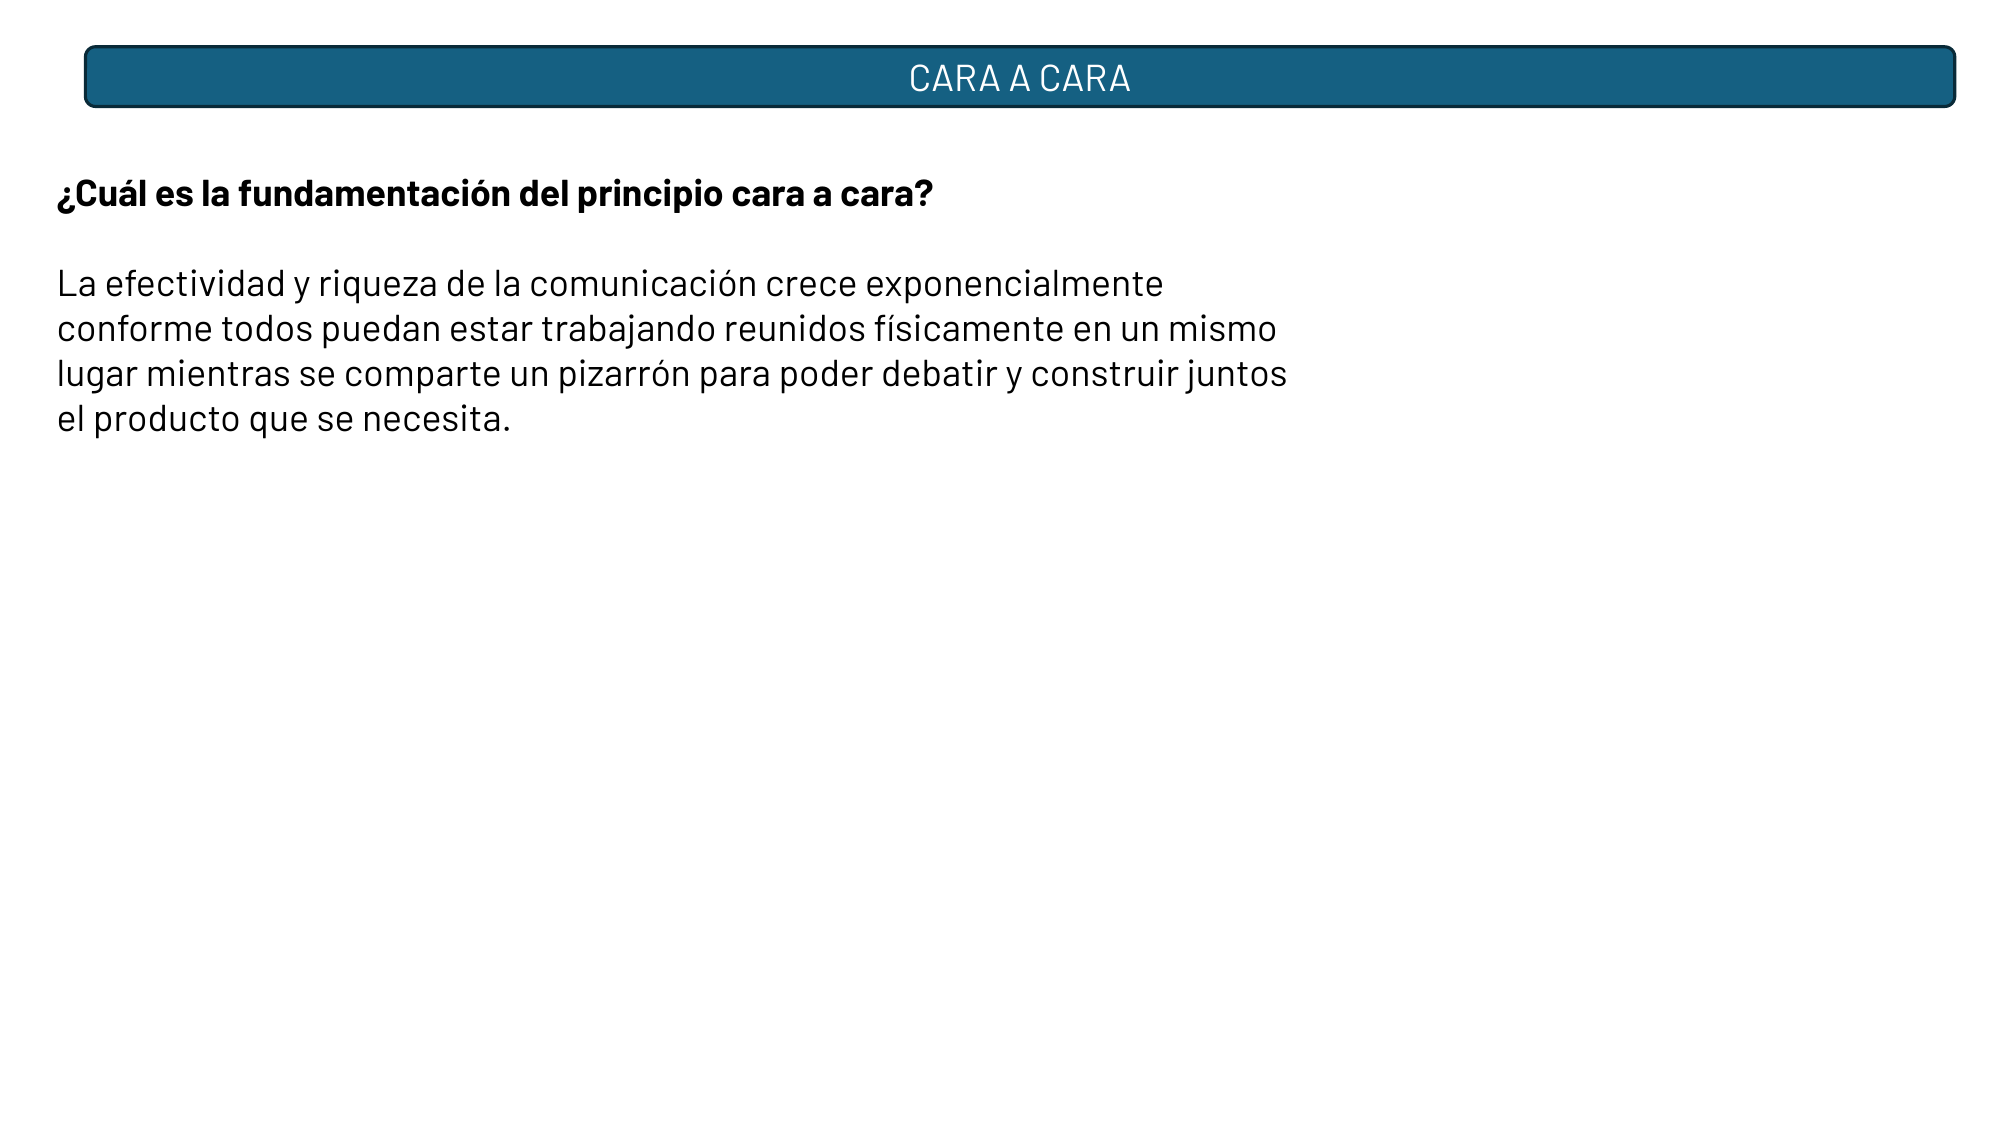

CARA A CARA
¿Cuál es la fundamentación del principio cara a cara?

La efectividad y riqueza de la comunicación crece exponencialmente conforme todos puedan estar trabajando reunidos físicamente en un mismo lugar mientras se comparte un pizarrón para poder debatir y construir juntos el producto que se necesita.